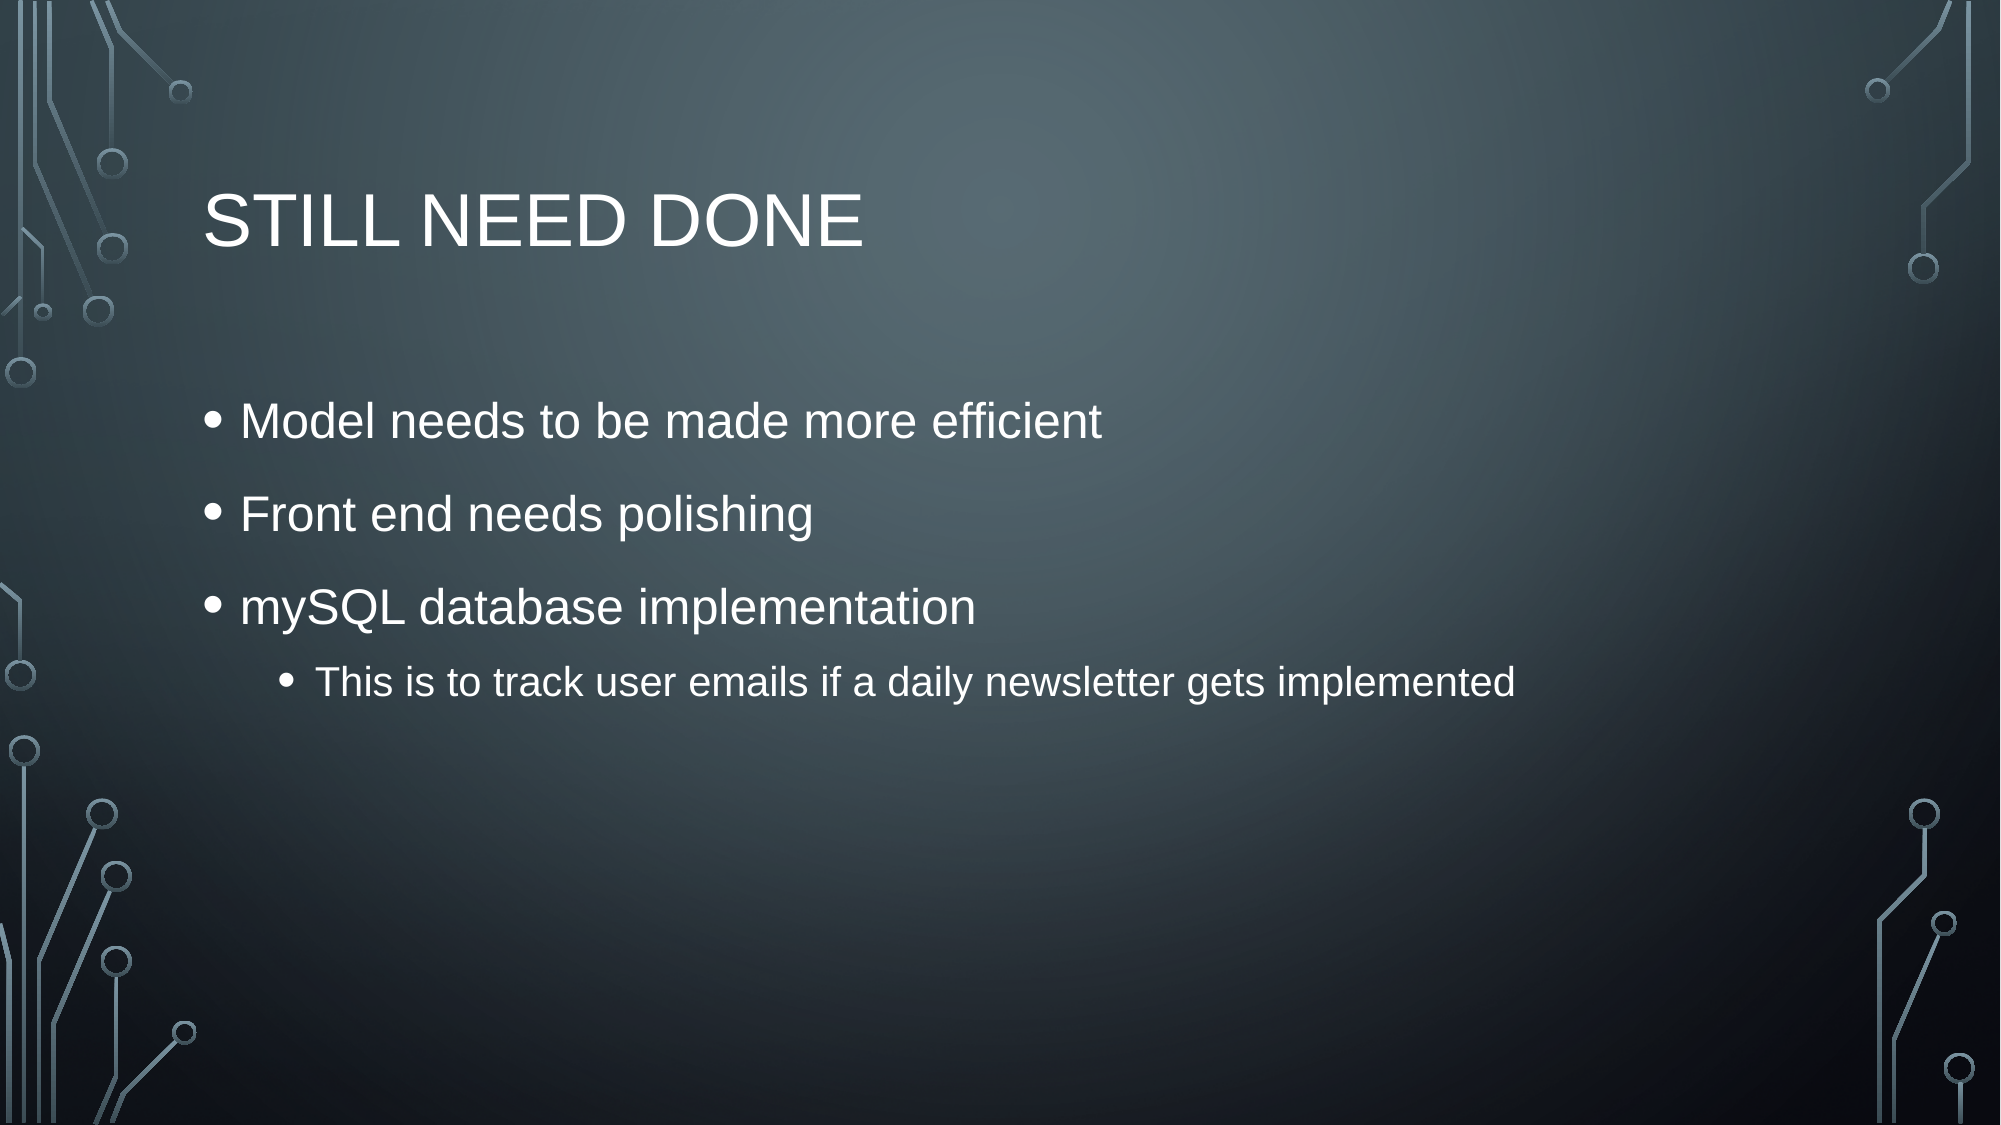

# Still Need Done
Model needs to be made more efficient
Front end needs polishing
mySQL database implementation
This is to track user emails if a daily newsletter gets implemented